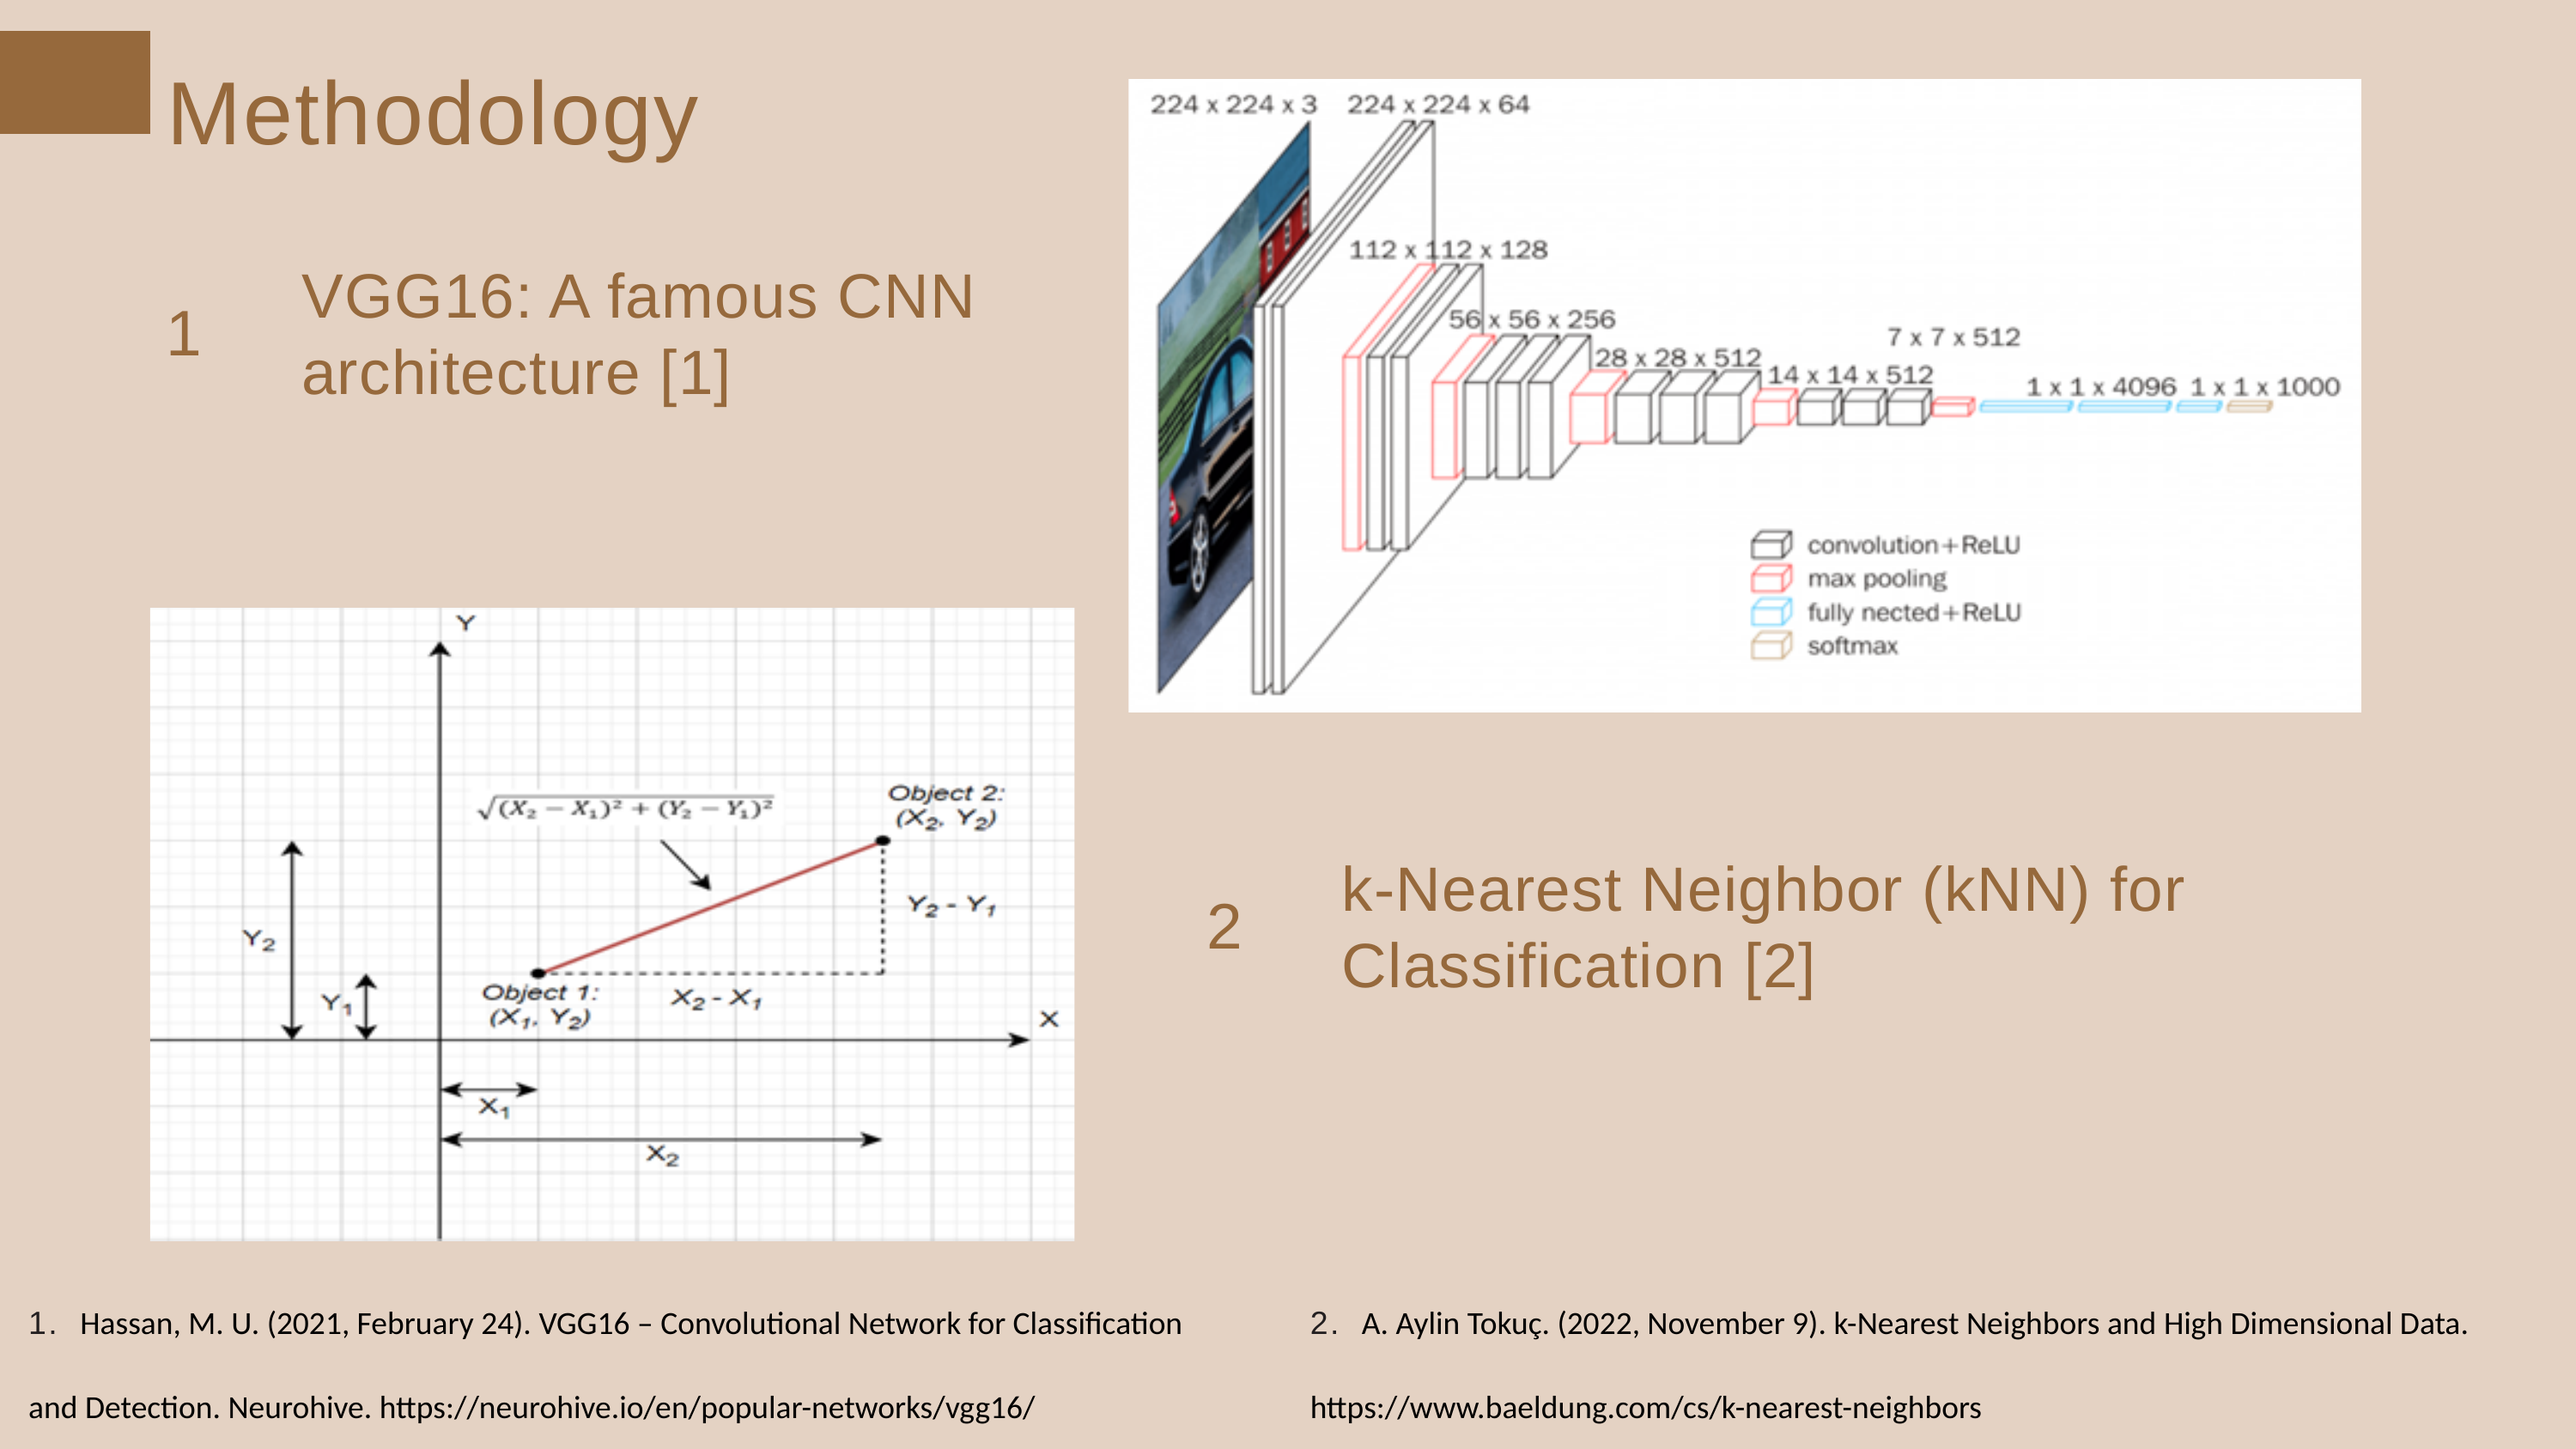

Methodology

VGG16: A famous CNN architecture [1]
1

k-Nearest Neighbor (kNN) for Classification [2]
2
1. Hassan, M. U. (2021, February 24). VGG16 – Convolutional Network for Classification
and Detection. Neurohive. https://neurohive.io/en/popular-networks/vgg16/
2. A. Aylin Tokuç. (2022, November 9). k-Nearest Neighbors and High Dimensional Data.
https://www.baeldung.com/cs/k-nearest-neighbors